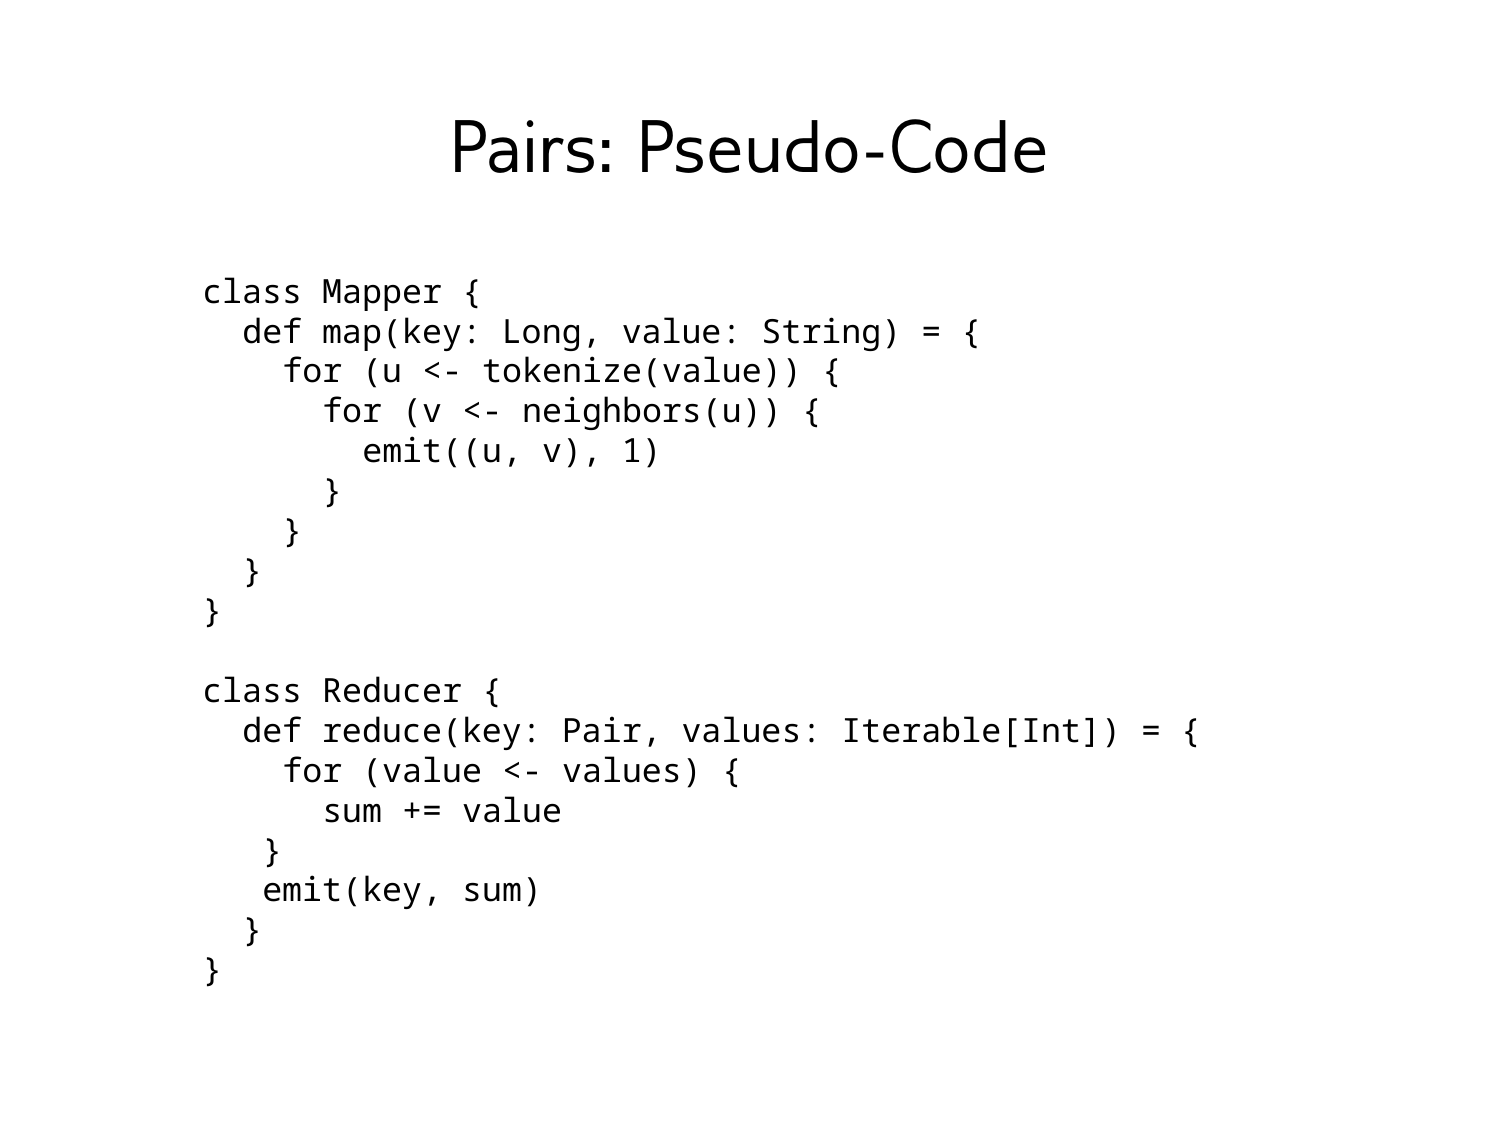

Pairs: Pseudo-Code
class Mapper {
  def map(key: Long, value: String) = {
    for (u <- tokenize(value)) {
      for (v <- neighbors(u)) {
        emit((u, v), 1)
      }
    }
  }
}

class Reducer {
  def reduce(key: Pair, values: Iterable[Int]) = {
    for (value <- values) {
      sum += value
   }
   emit(key, sum)
  }
}